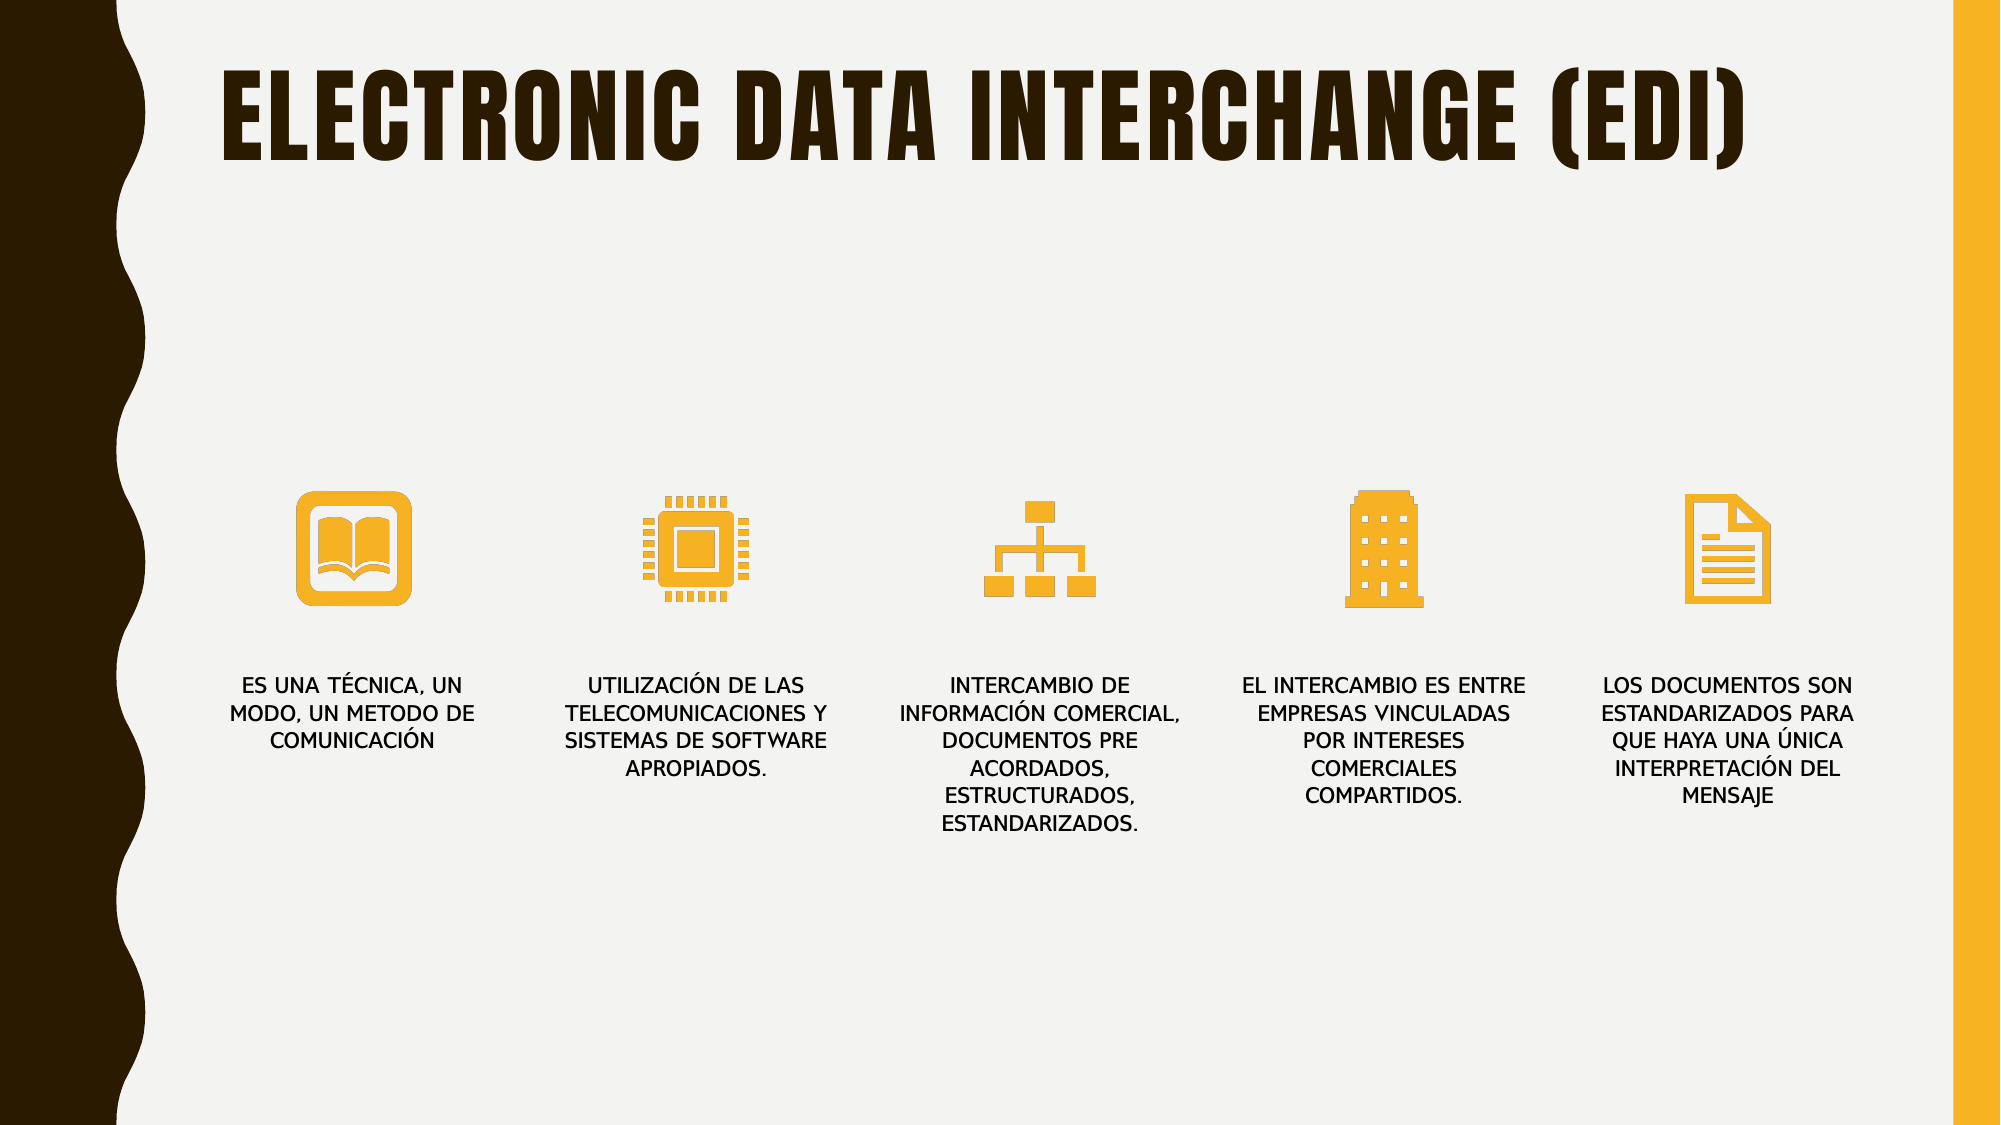

# ELECTRONIC DATA INTERCHANGE (EDI)
ES UNA TÉCNICA, UN MODO, UN METODO DE COMUNICACIÓN
UTILIZACIÓN DE LAS TELECOMUNICACIONES Y SISTEMAS DE SOFTWARE APROPIADOS.
INTERCAMBIO DE INFORMACIÓN COMERCIAL, DOCUMENTOS PRE ACORDADOS, ESTRUCTURADOS, ESTANDARIZADOS.
EL INTERCAMBIO ES ENTRE EMPRESAS VINCULADAS POR INTERESES COMERCIALES COMPARTIDOS.
LOS DOCUMENTOS SON ESTANDARIZADOS PARA QUE HAYA UNA ÚNICA INTERPRETACIÓN DEL MENSAJE